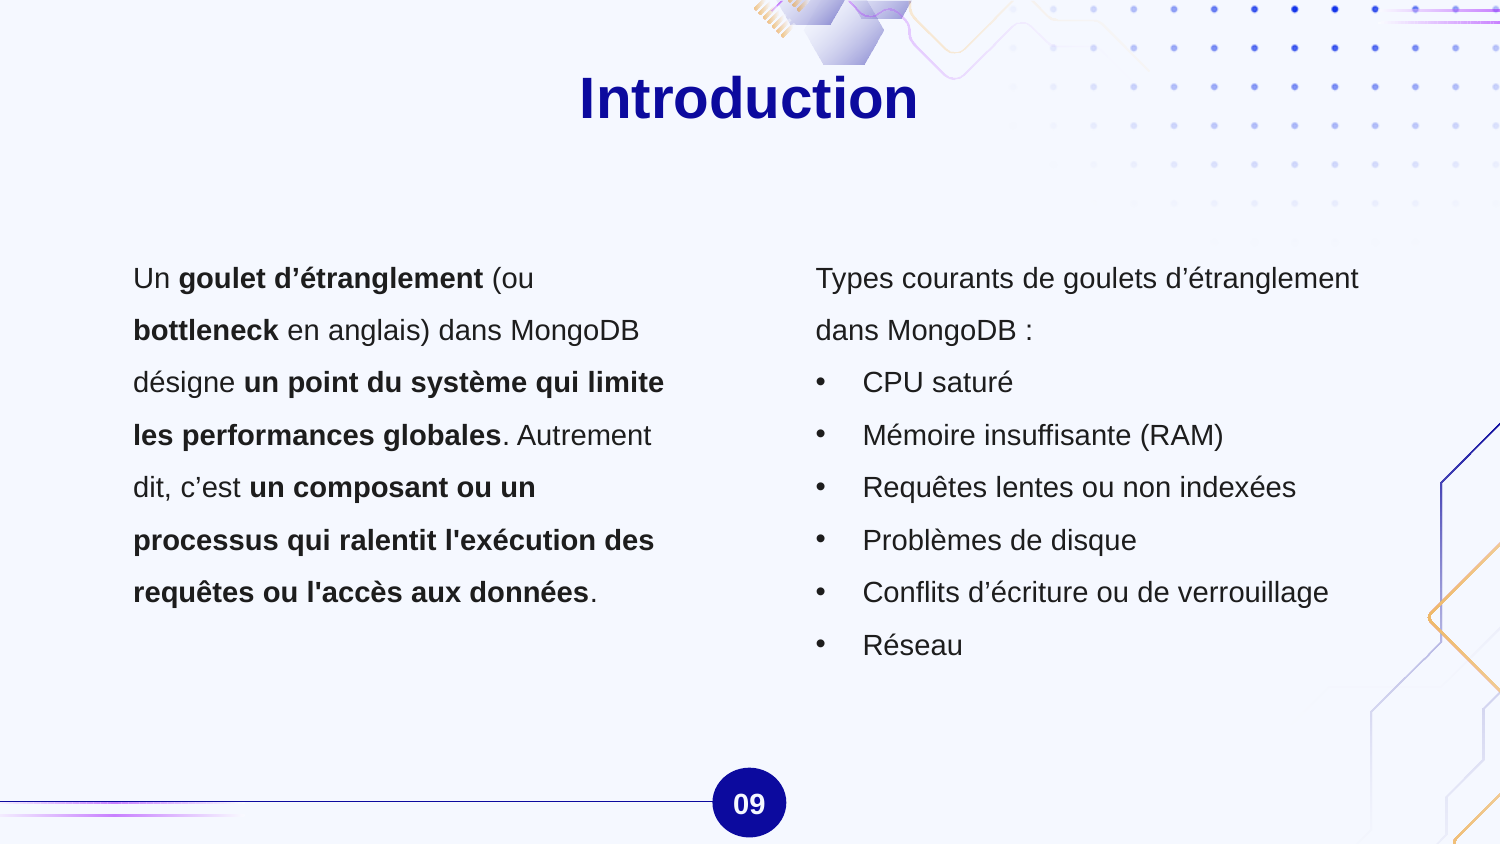

# Introduction
Un goulet d’étranglement (ou bottleneck en anglais) dans MongoDB désigne un point du système qui limite les performances globales. Autrement dit, c’est un composant ou un processus qui ralentit l'exécution des requêtes ou l'accès aux données.
Types courants de goulets d’étranglement dans MongoDB :
CPU saturé
Mémoire insuffisante (RAM)
Requêtes lentes ou non indexées
Problèmes de disque
Conflits d’écriture ou de verrouillage
Réseau
09